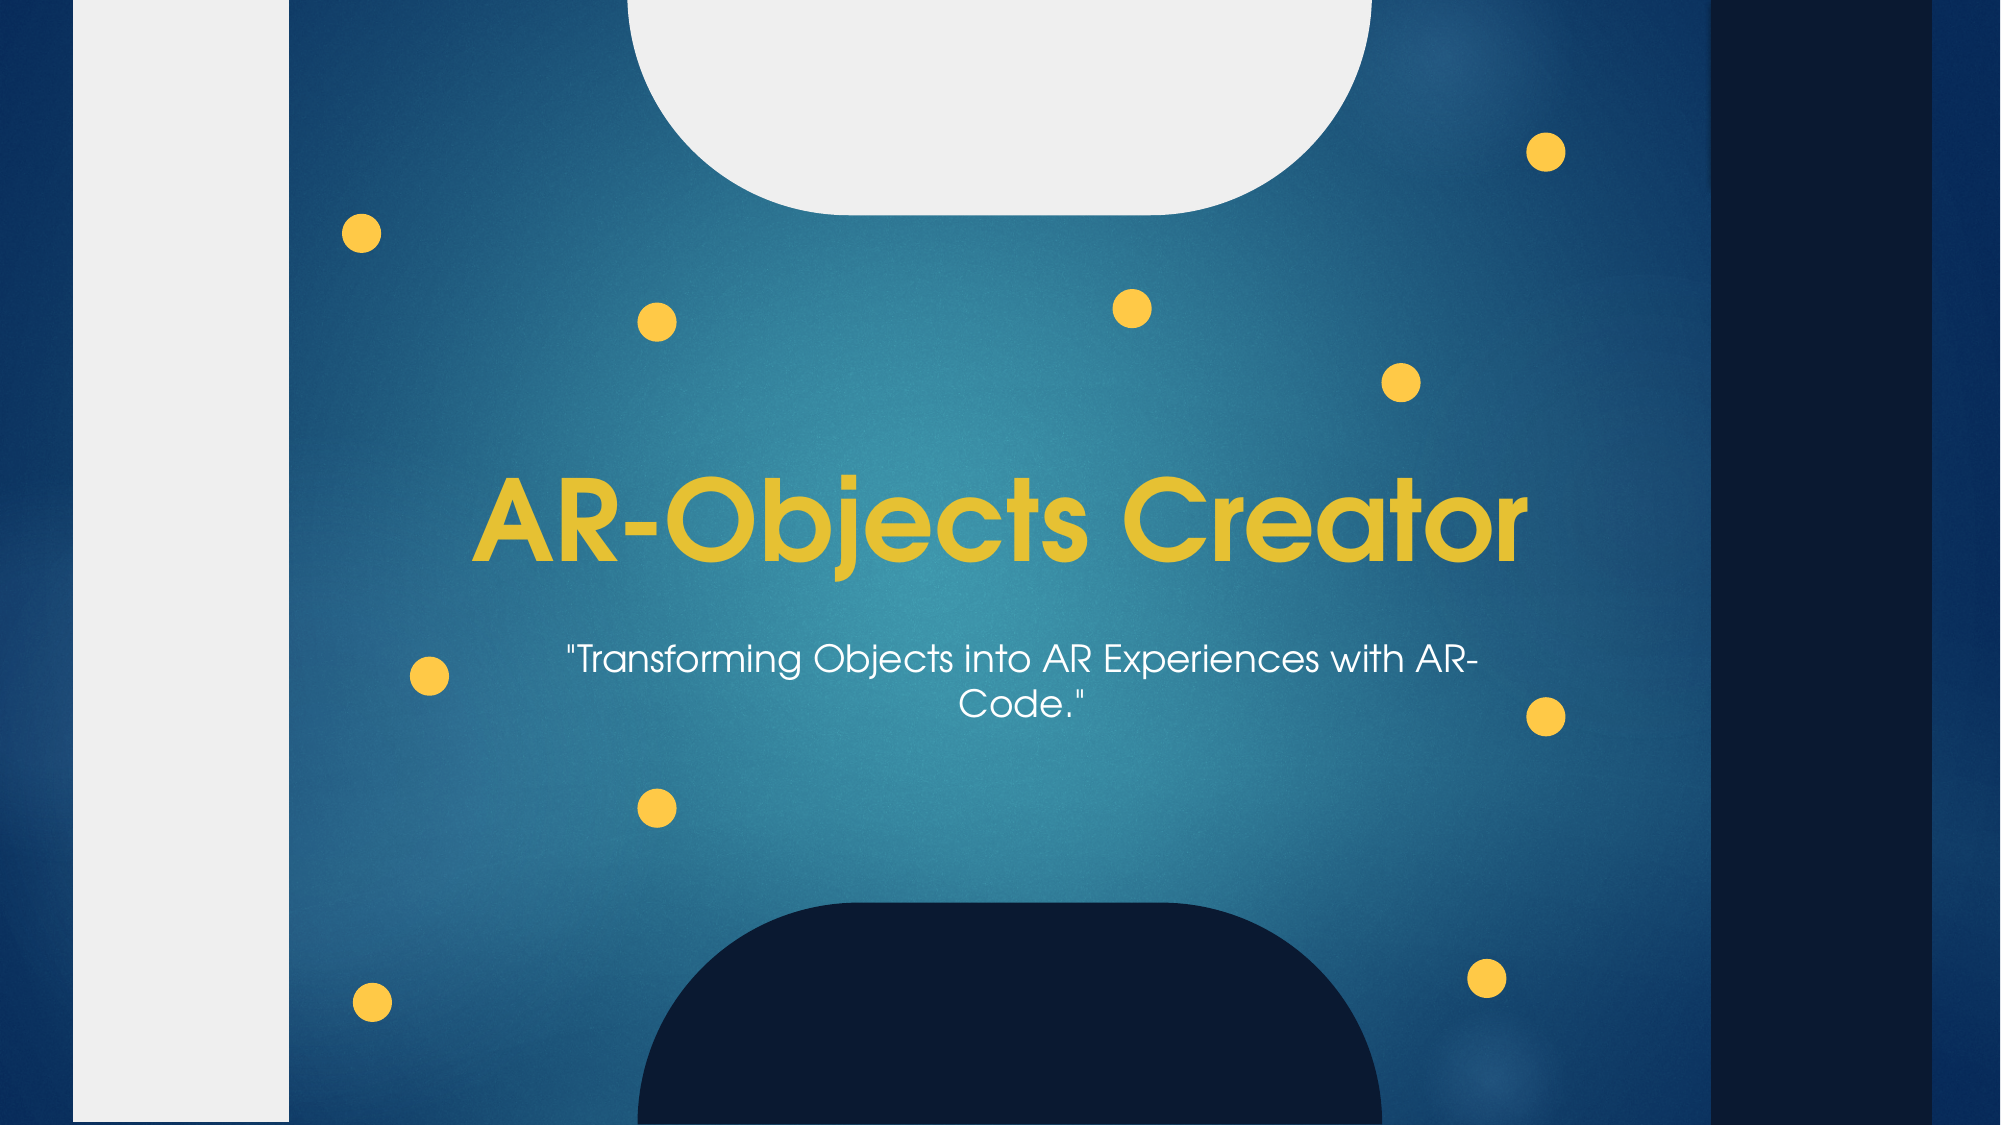

AR-Objects Creator
"Transforming Objects into AR Experiences with AR-Code."